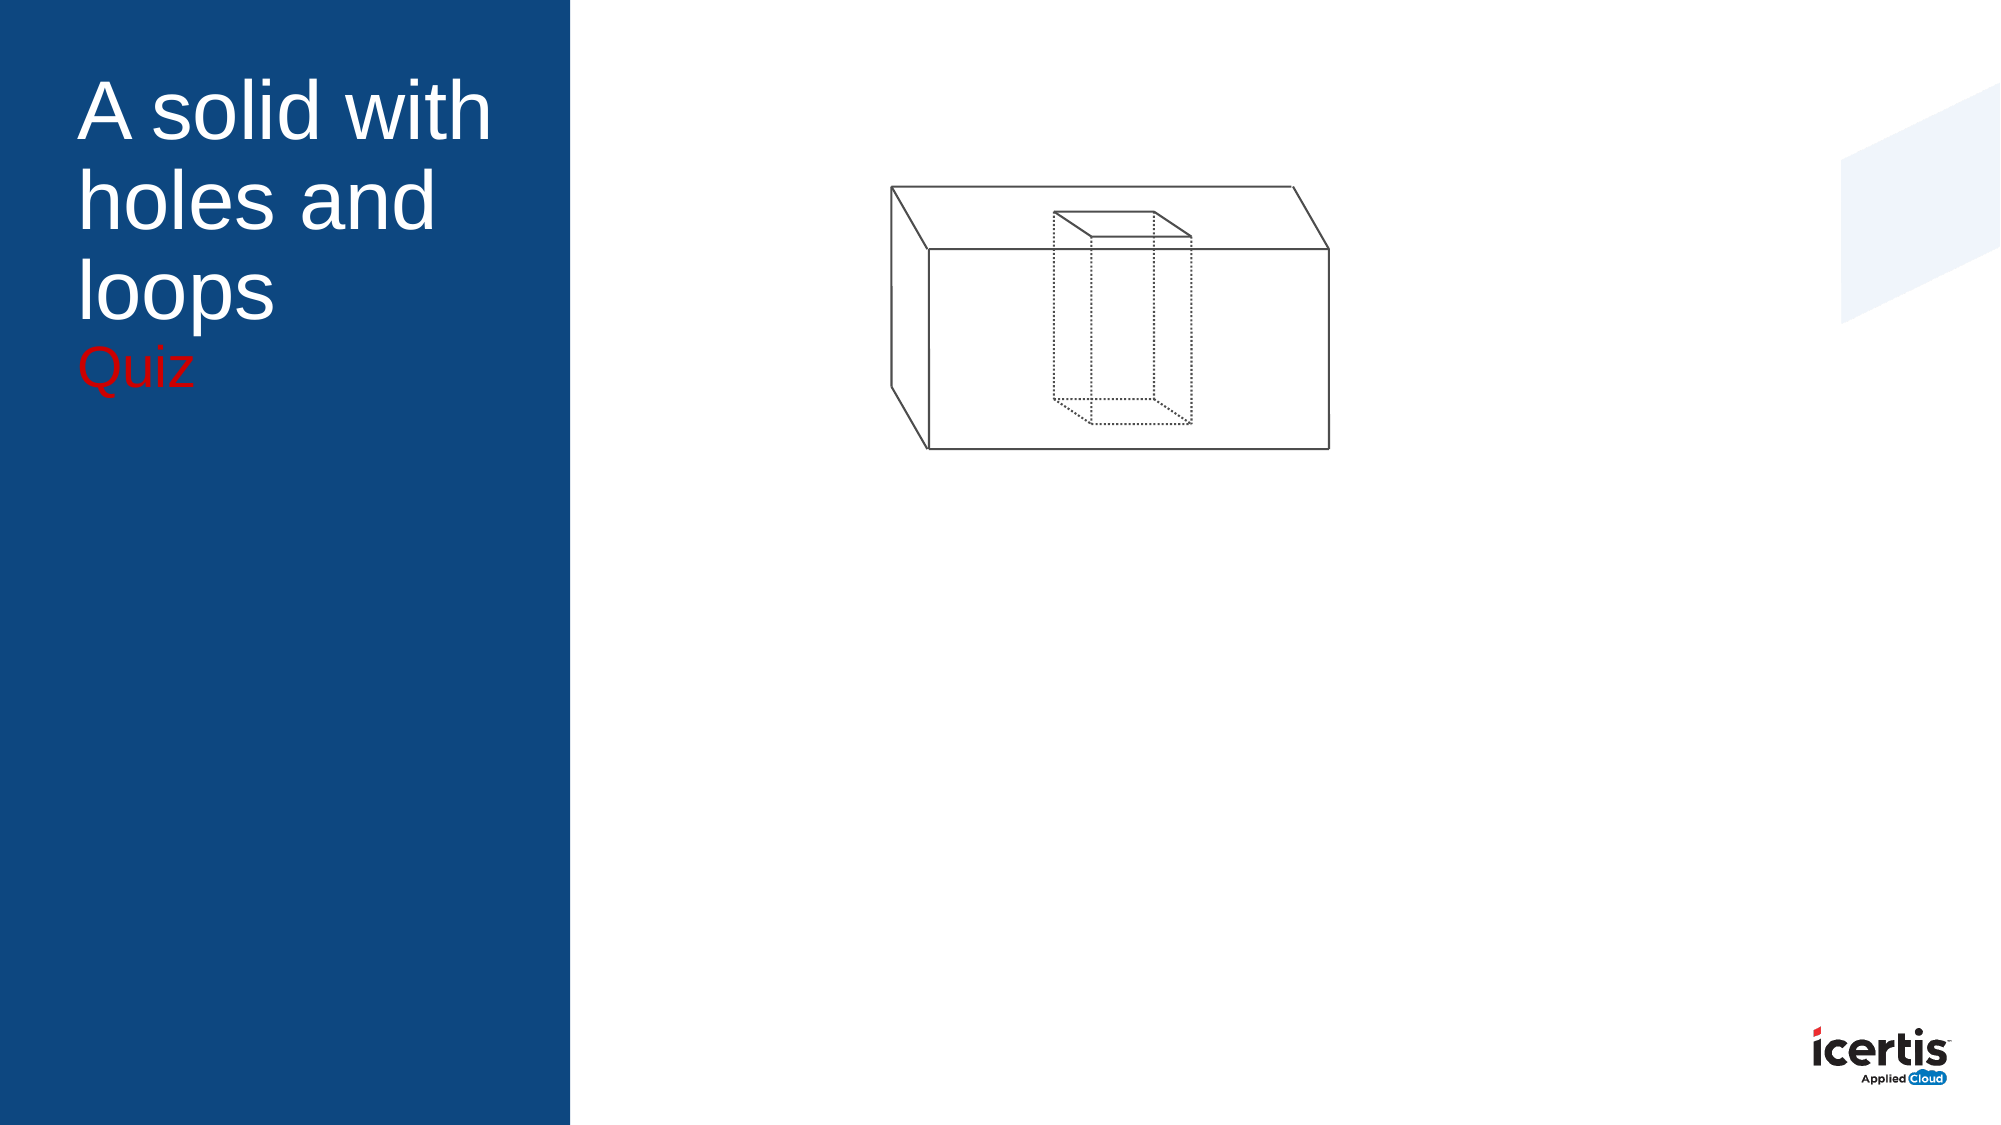

# A solid with holes and loops Quiz